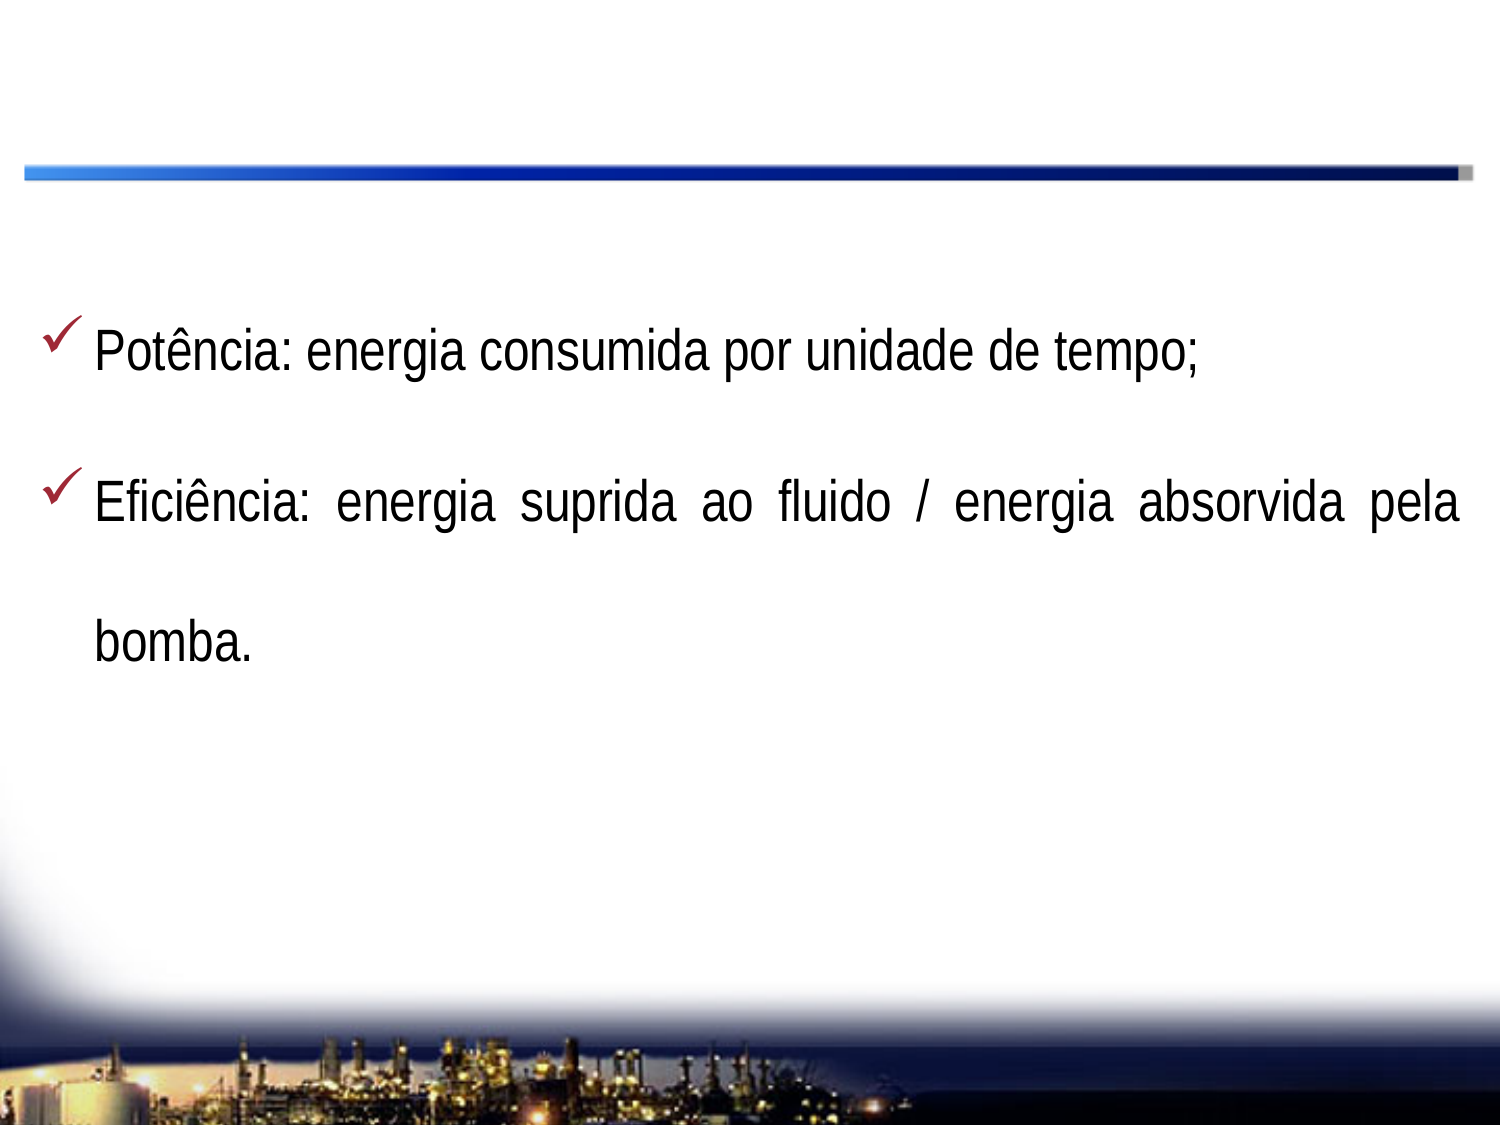

Potência: energia consumida por unidade de tempo;
Eficiência: energia suprida ao fluido / energia absorvida pela bomba.